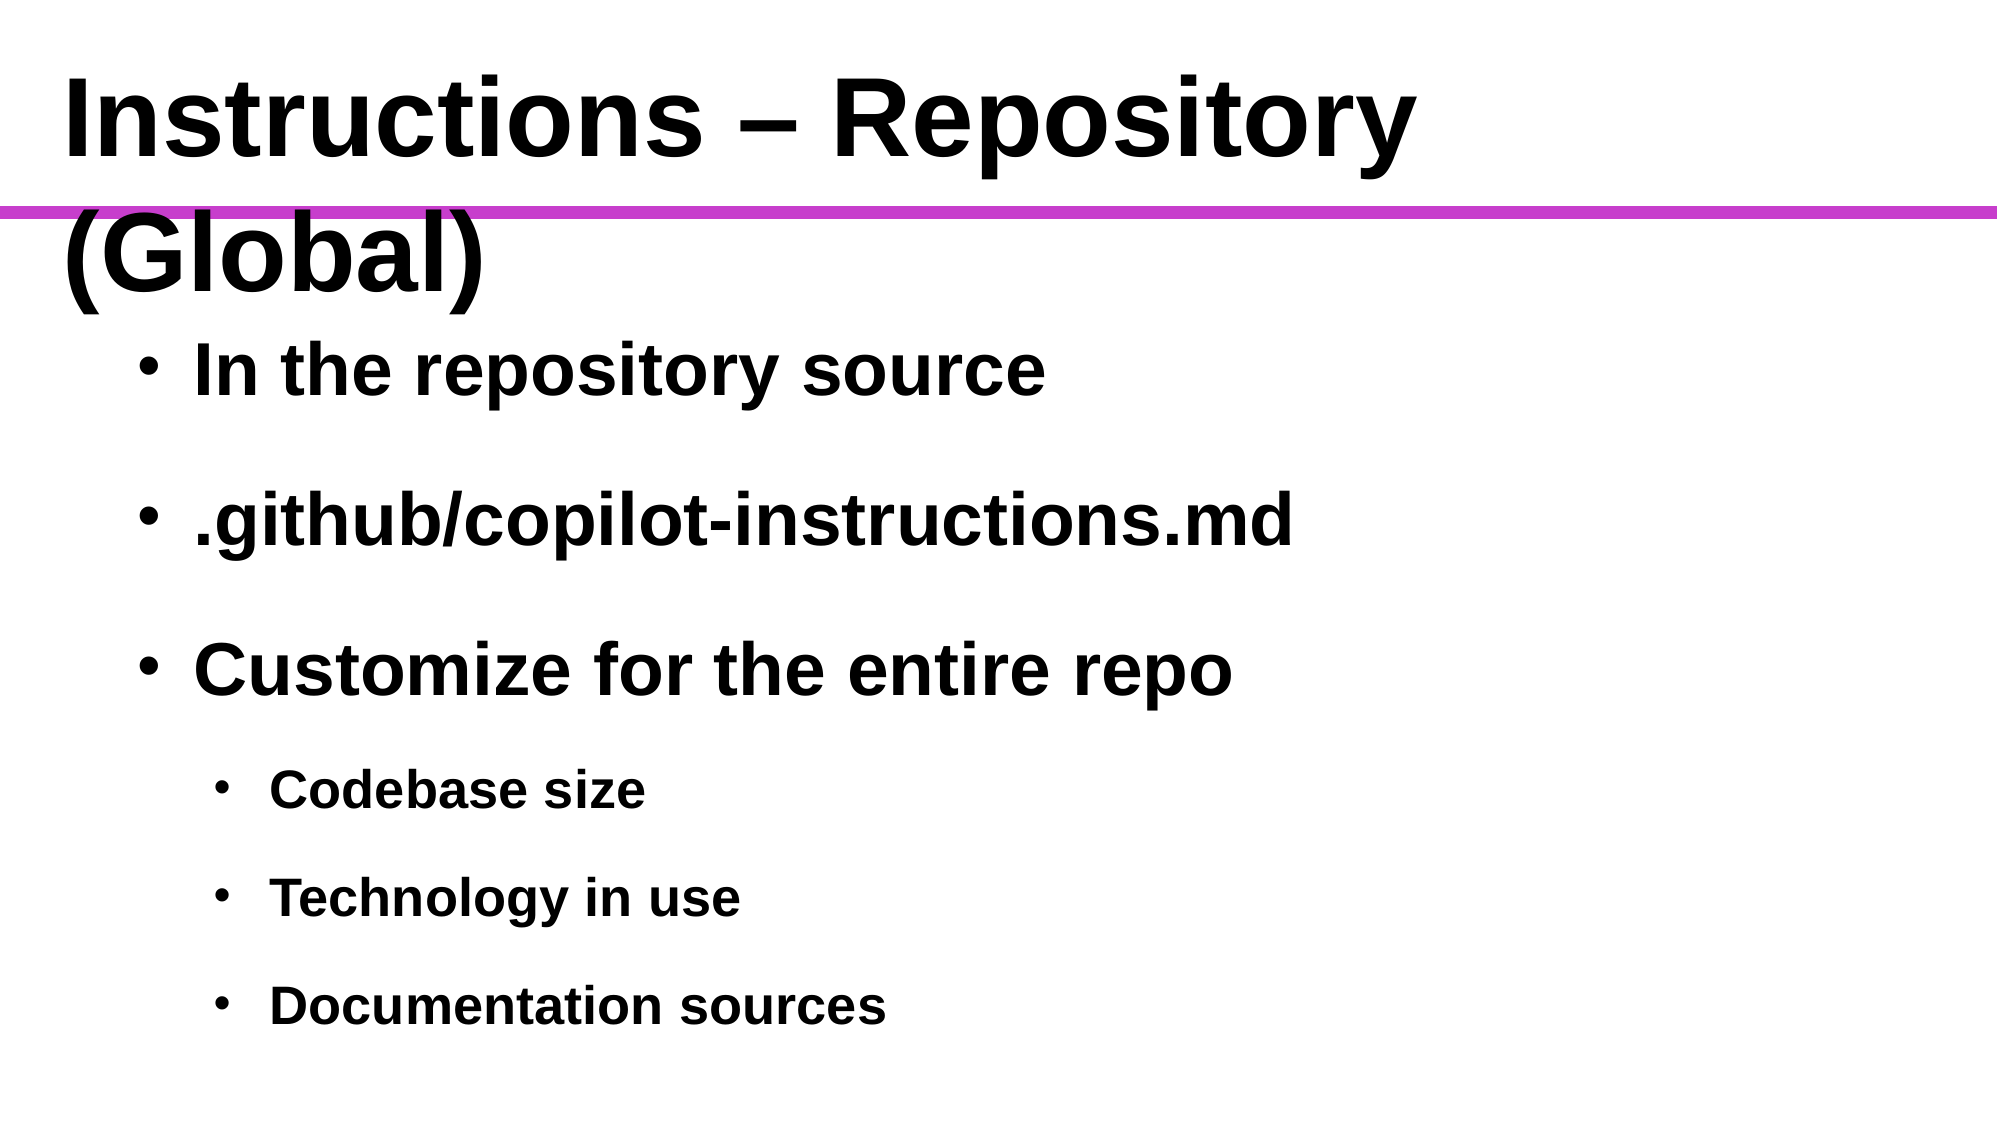

Instructions – Repository (Global)
In the repository source
.github/copilot-instructions.md
Customize for the entire repo
Codebase size
Technology in use
Documentation sources